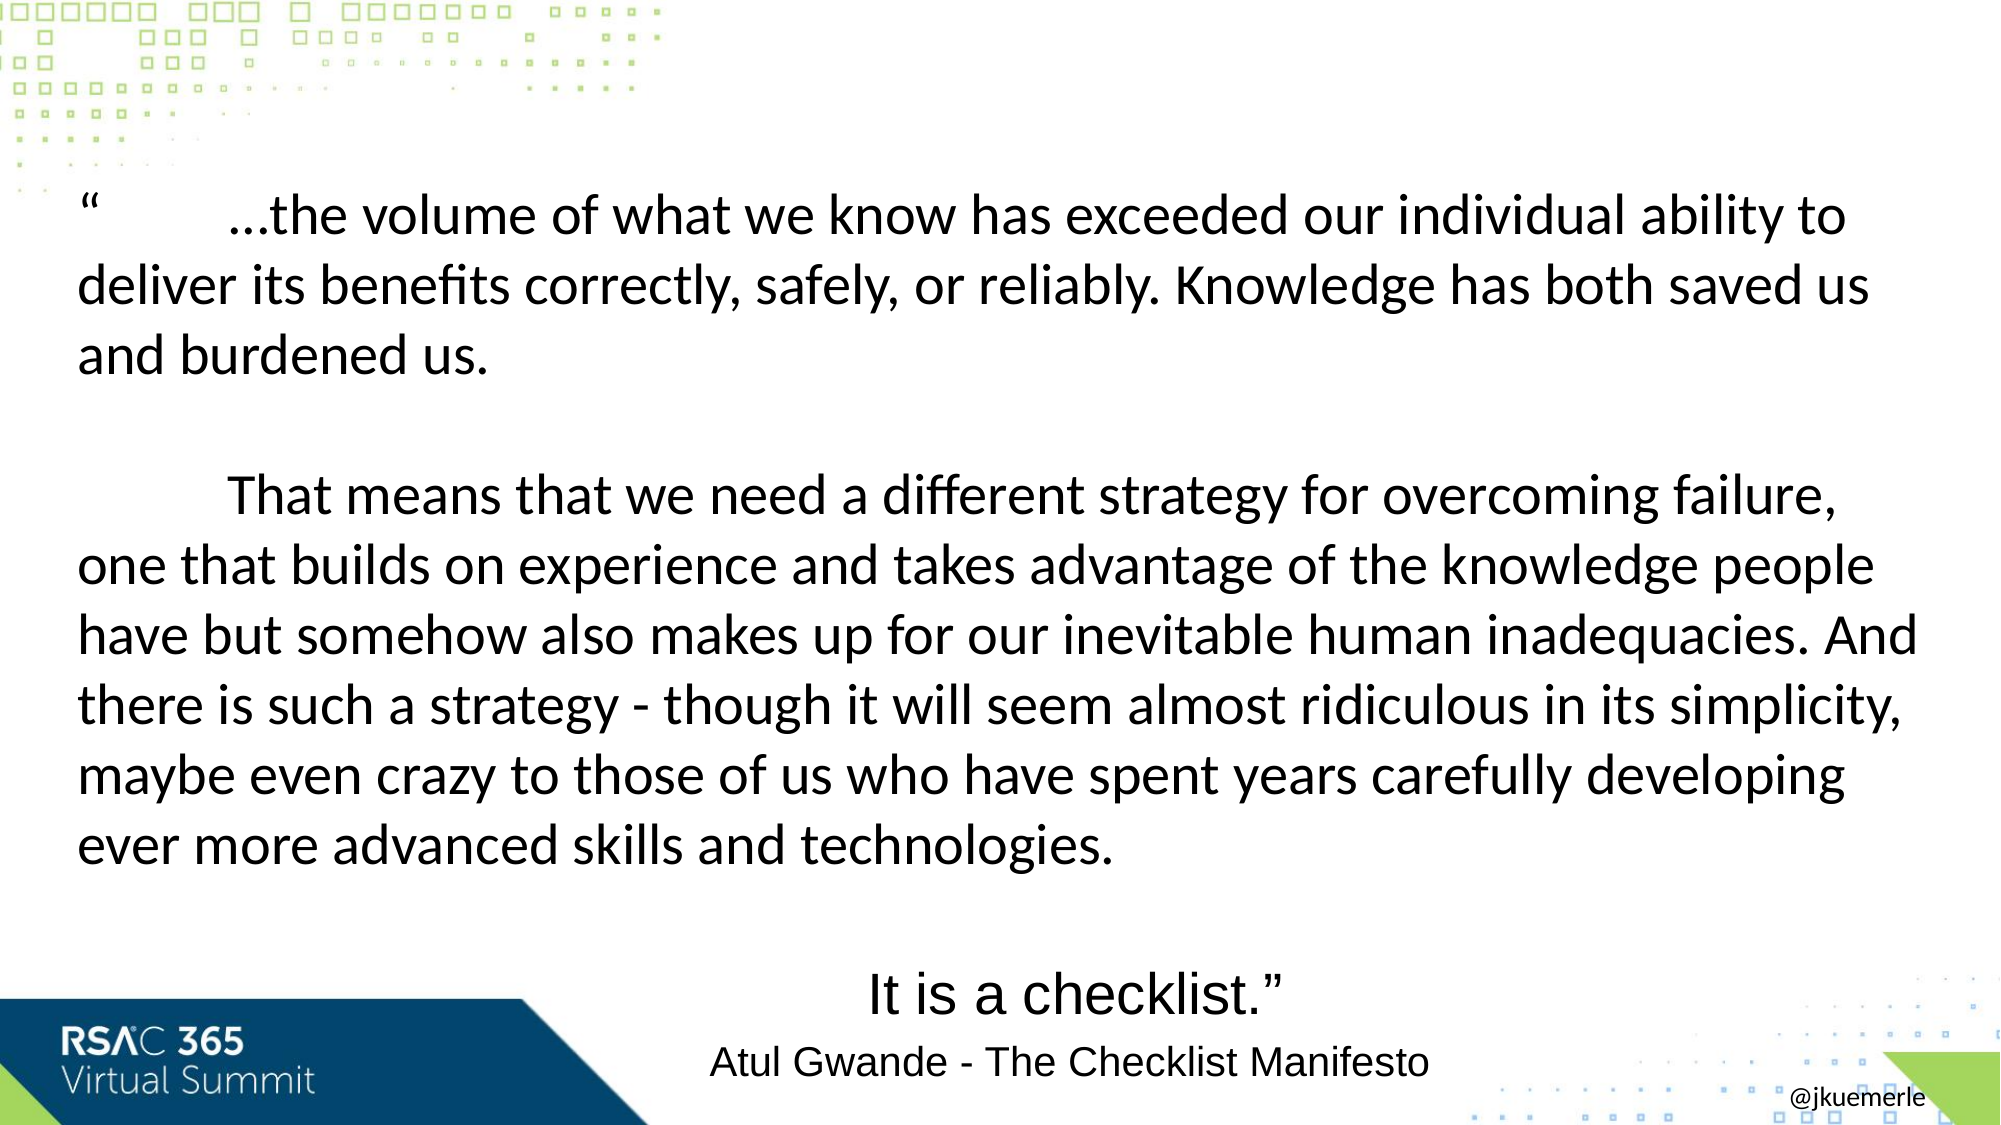

“	...the volume of what we know has exceeded our individual ability to deliver its benefits correctly, safely, or reliably. Knowledge has both saved us and burdened us.

	That means that we need a different strategy for overcoming failure, one that builds on experience and takes advantage of the knowledge people have but somehow also makes up for our inevitable human inadequacies. And there is such a strategy - though it will seem almost ridiculous in its simplicity, maybe even crazy to those of us who have spent years carefully developing ever more advanced skills and technologies.

	It is a checklist.”
          Atul Gwande - The Checklist Manifesto
@jkuemerle